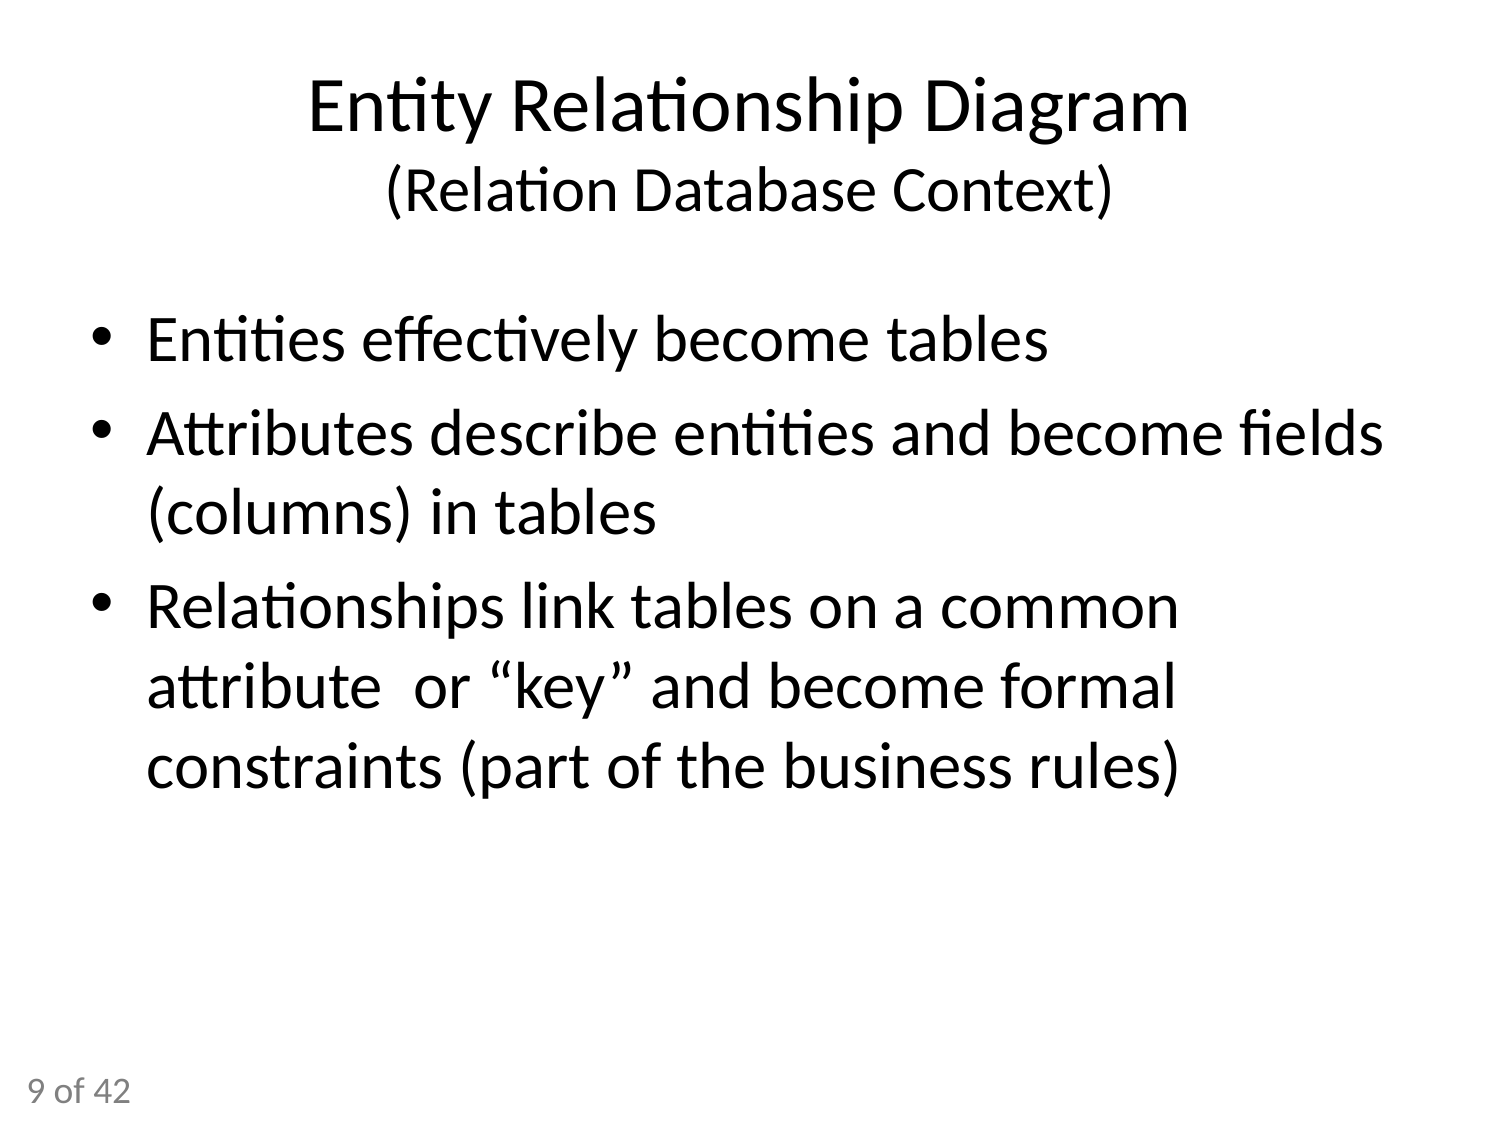

# Entity Relationship Diagram (Relation Database Context)
Entities effectively become tables
Attributes describe entities and become fields (columns) in tables
Relationships link tables on a common attribute  or “key” and become formal constraints (part of the business rules)